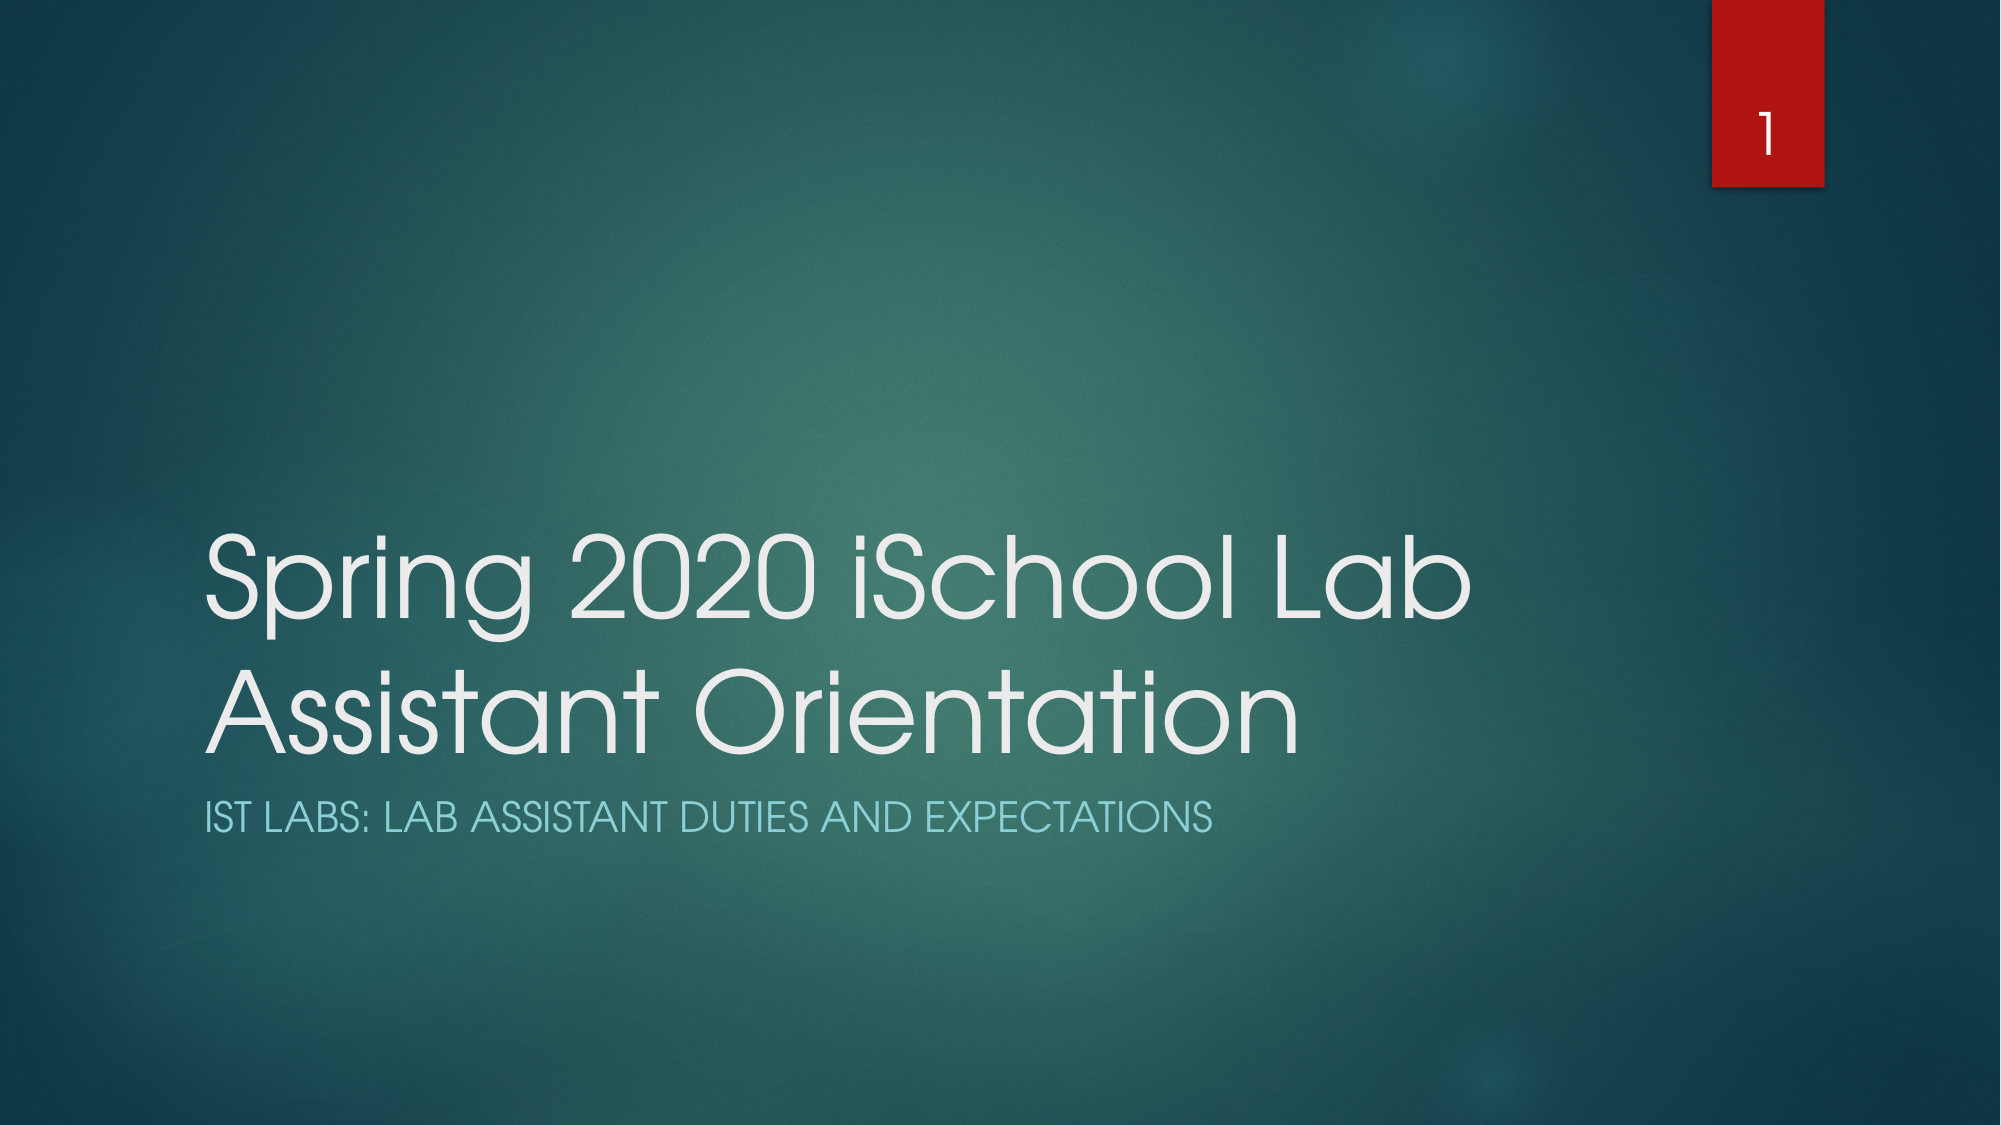

1
# Spring 2020 iSchool Lab Assistant Orientation
IST Labs: Lab Assistant Duties and Expectations